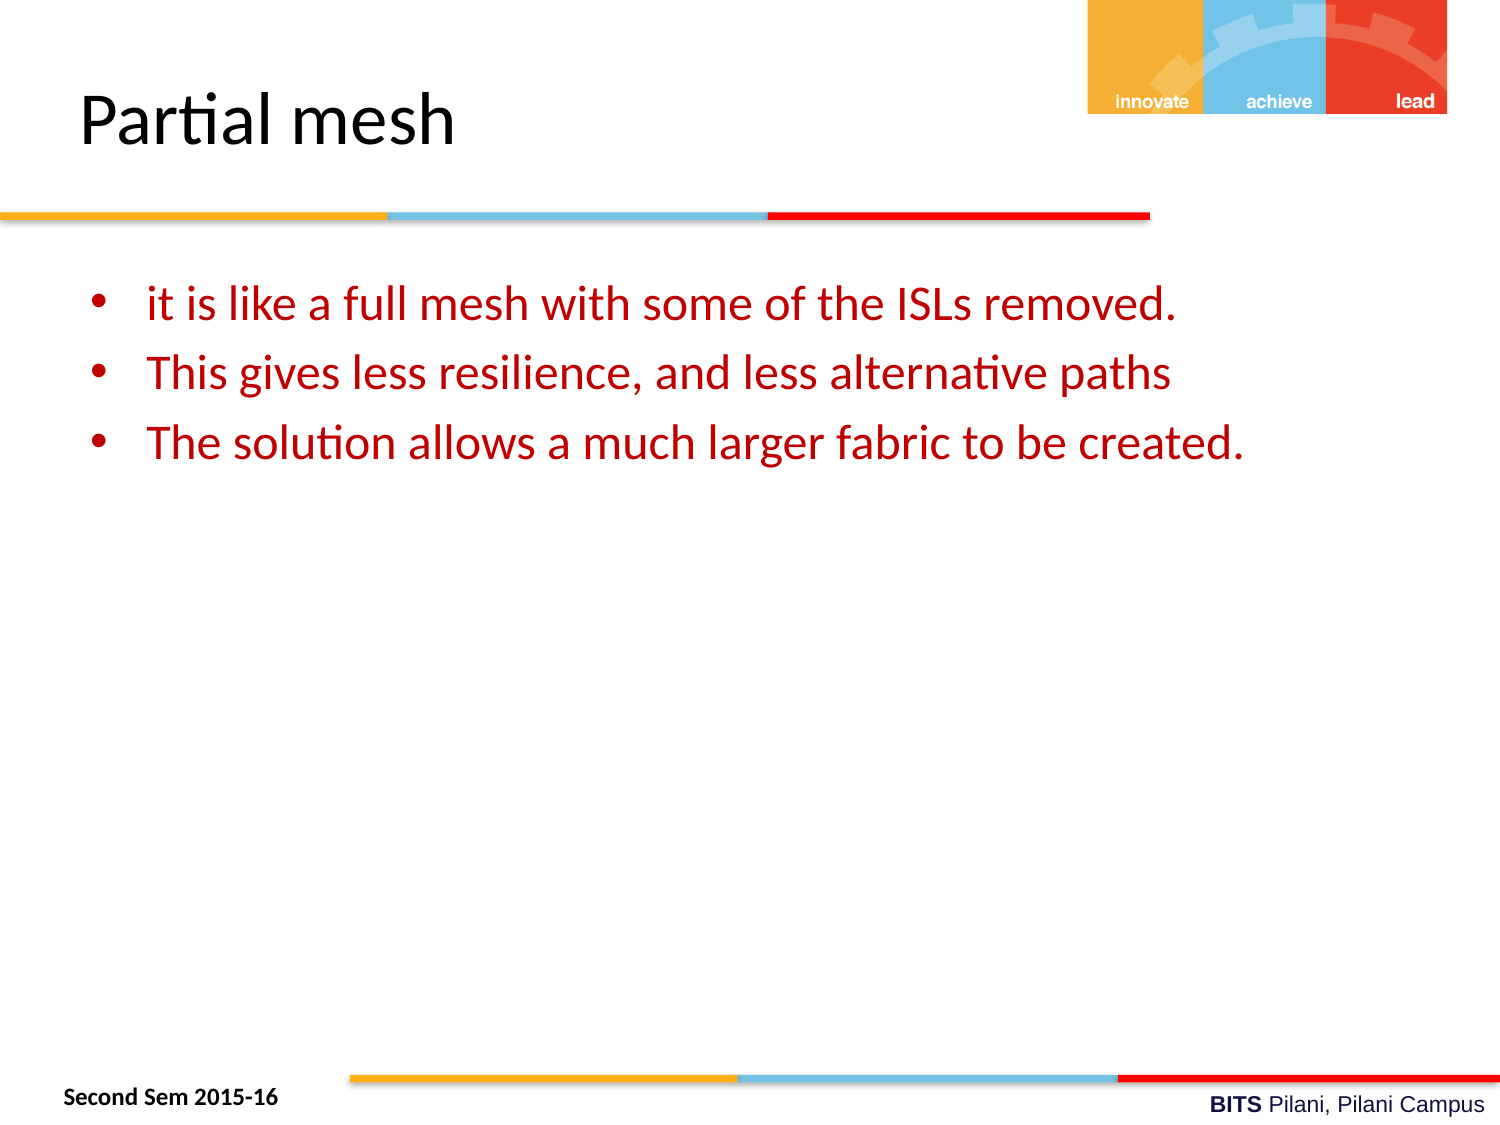

# Partial mesh
it is like a full mesh with some of the ISLs removed.
This gives less resilience, and less alternative paths
The solution allows a much larger fabric to be created.